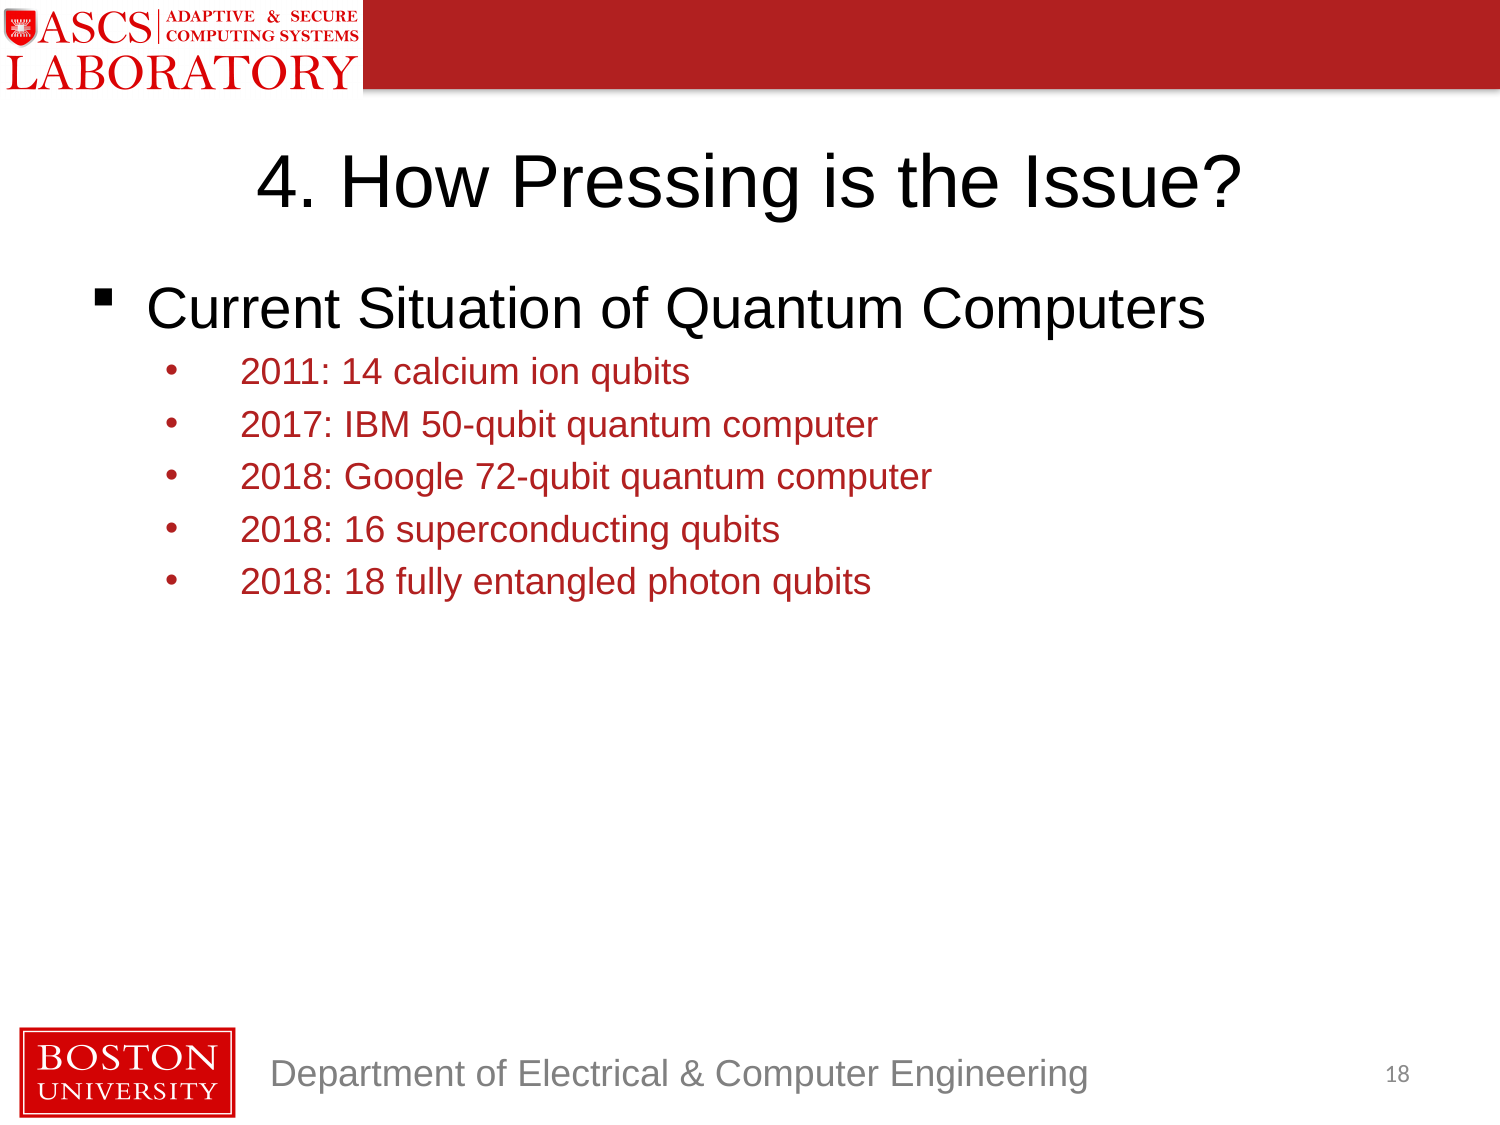

# 4. How Pressing is the Issue?
Current Situation of Quantum Computers
2011: 14 calcium ion qubits
2017: IBM 50-qubit quantum computer
2018: Google 72-qubit quantum computer
2018: 16 superconducting qubits
2018: 18 fully entangled photon qubits

18